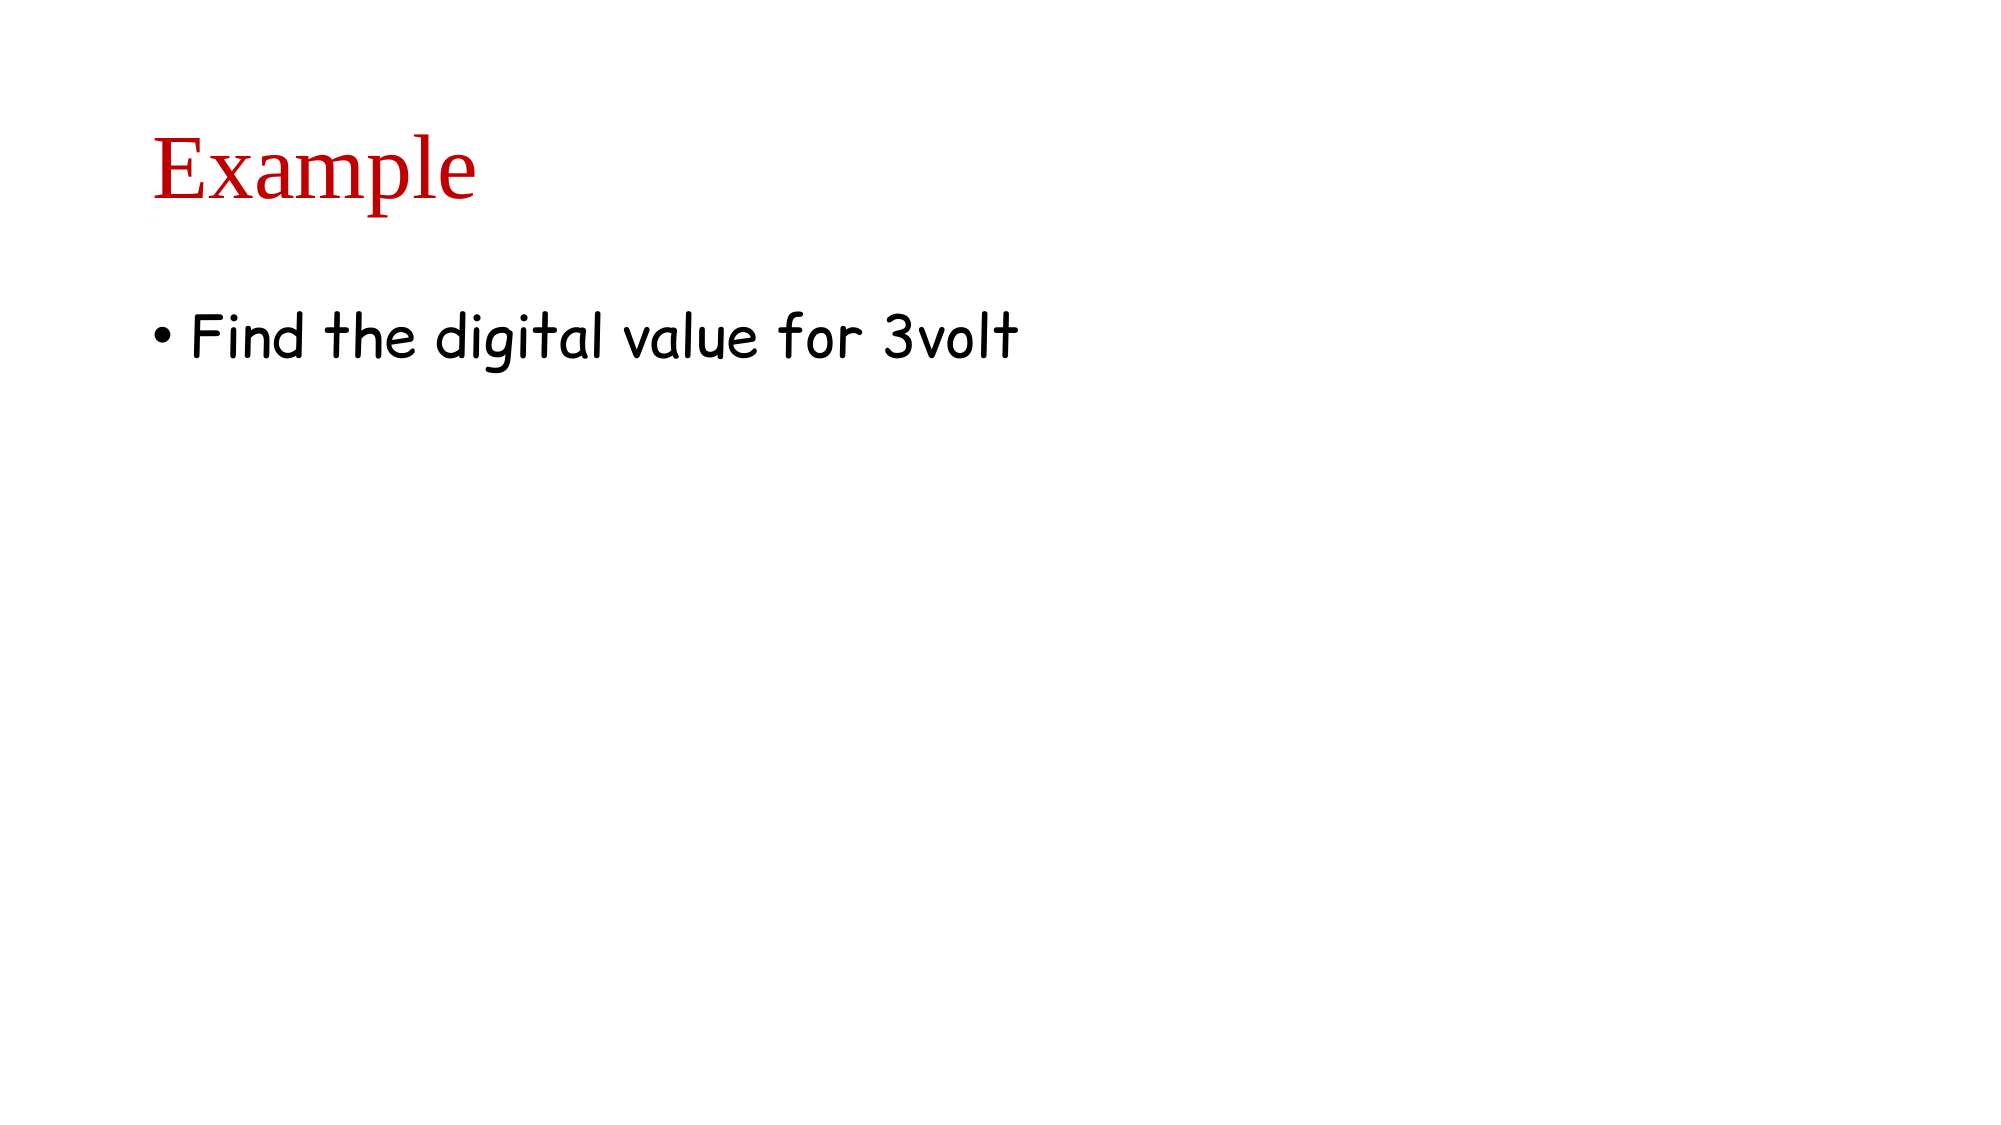

# Example
Find the digital value for 3volt